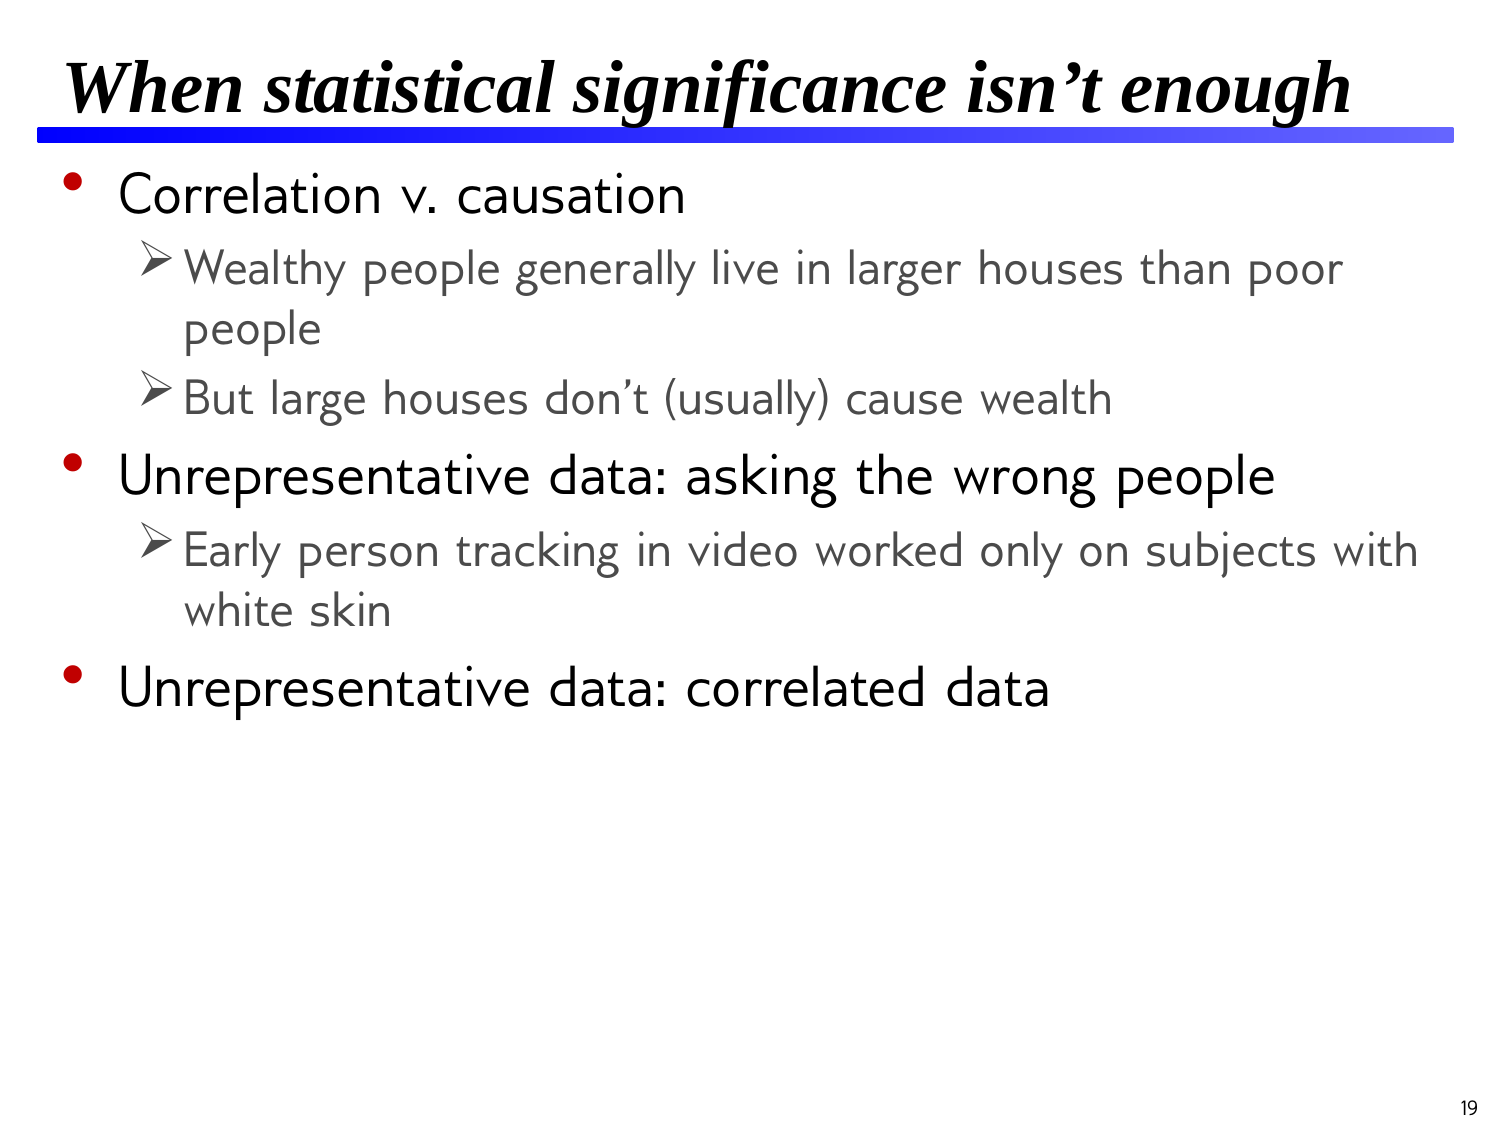

# When statistical significance isn’t enough
Correlation v. causation
Wealthy people generally live in larger houses than poor people
But large houses don’t (usually) cause wealth
Unrepresentative data: asking the wrong people
Early person tracking in video worked only on subjects with white skin
Unrepresentative data: correlated data

19